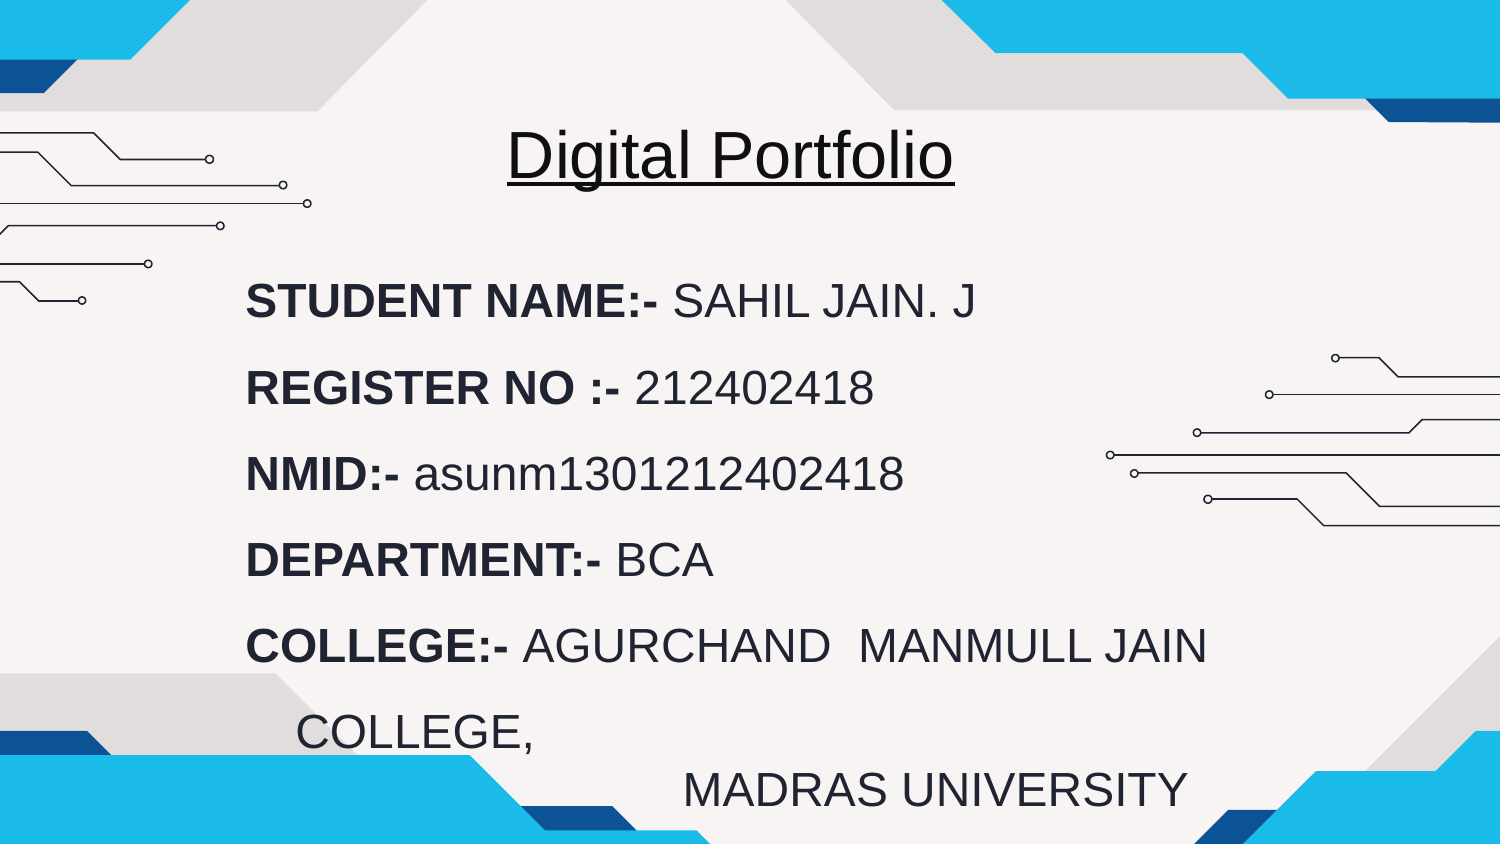

# Digital Portfolio

STUDENT NAME:- SAHIL JAIN. J
REGISTER NO :- 212402418
NMID:- asunm1301212402418
DEPARTMENT:- BCA
COLLEGE:- AGURCHAND  MANMULL JAIN COLLEGE,
                                 MADRAS UNIVERSITY